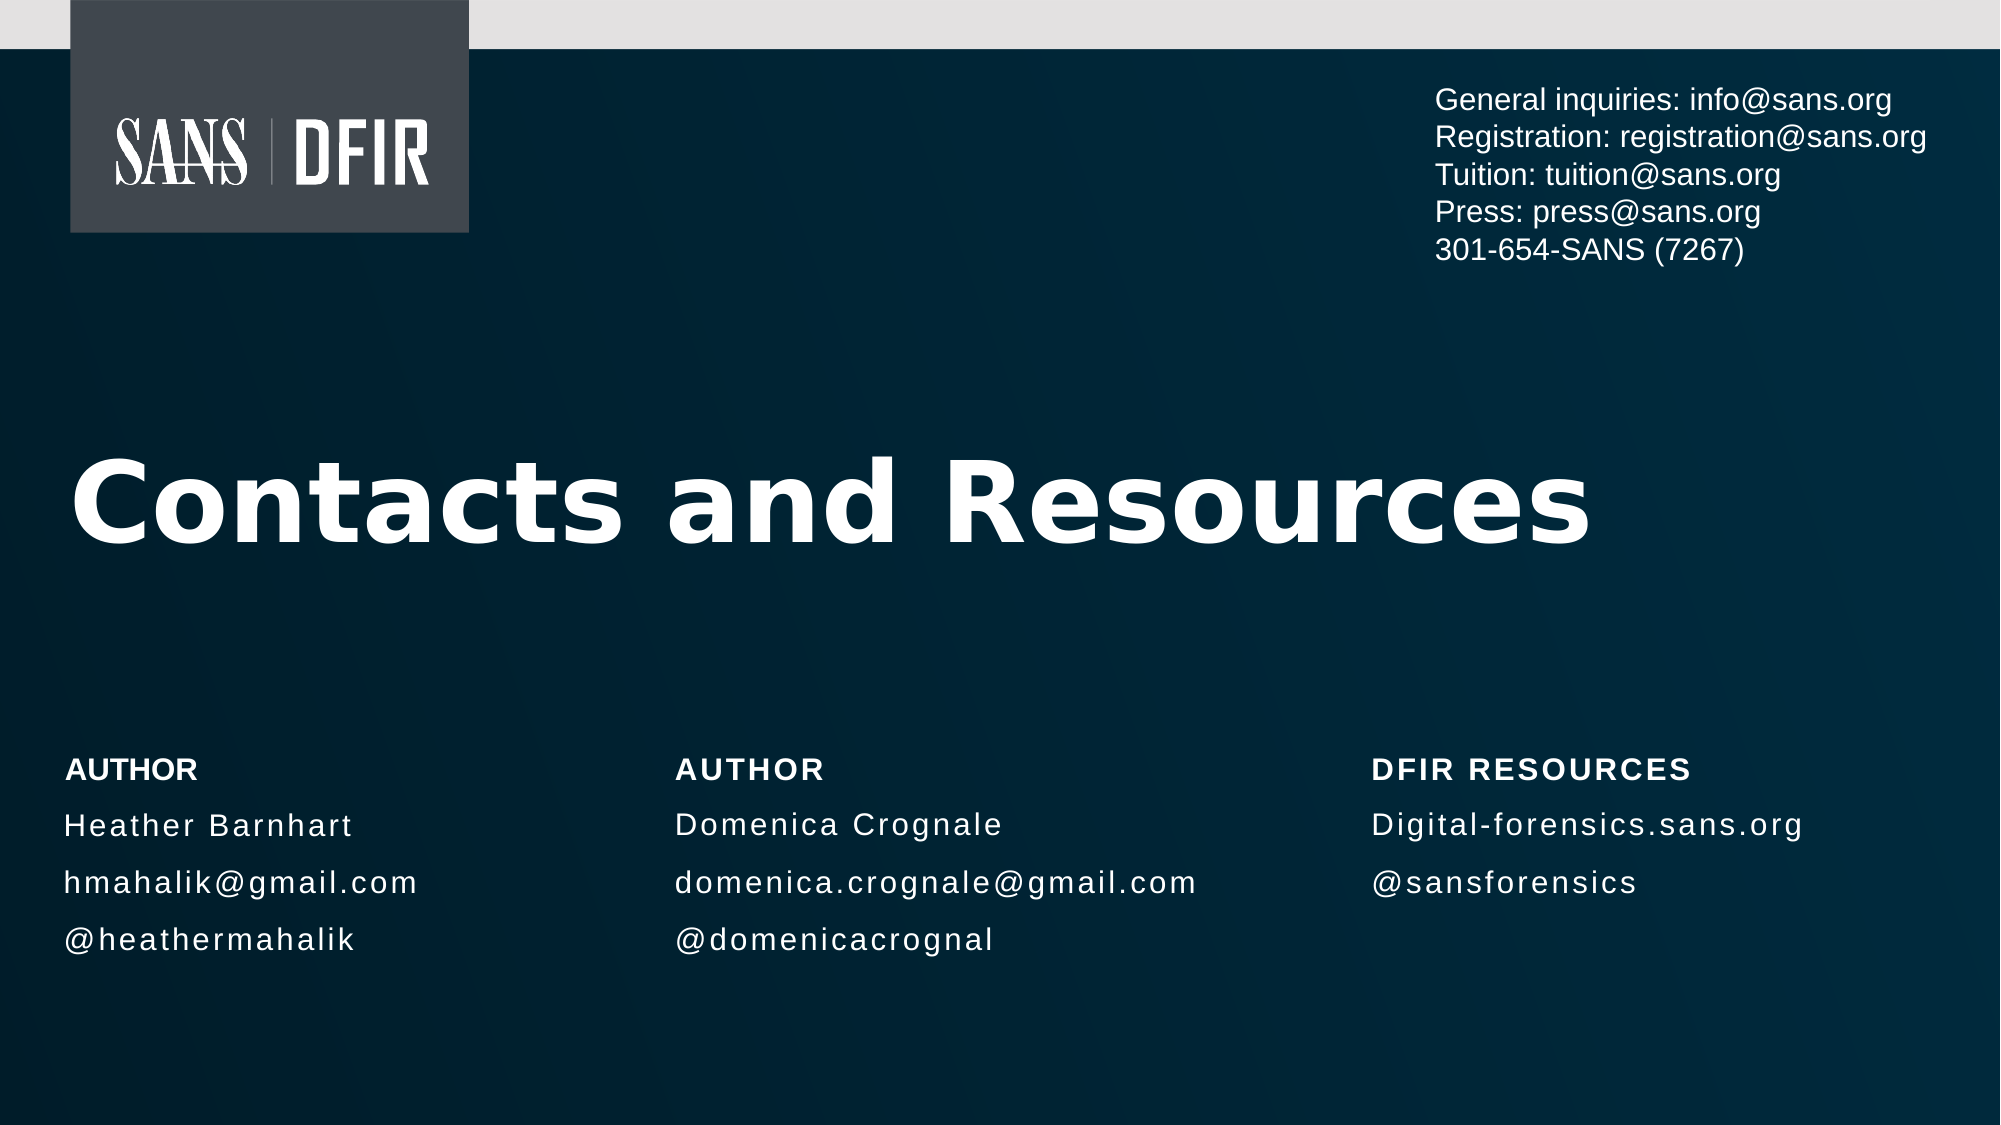

Contacts and Resources
AUTHOR
DFIR RESOURCES
Domenica Crognale
Digital-forensics.sans.org
Heather Barnhart

domenica.crognale@gmail.com
@sansforensics
hmahalik@gmail.com
@domenicacrognal
@heathermahalik